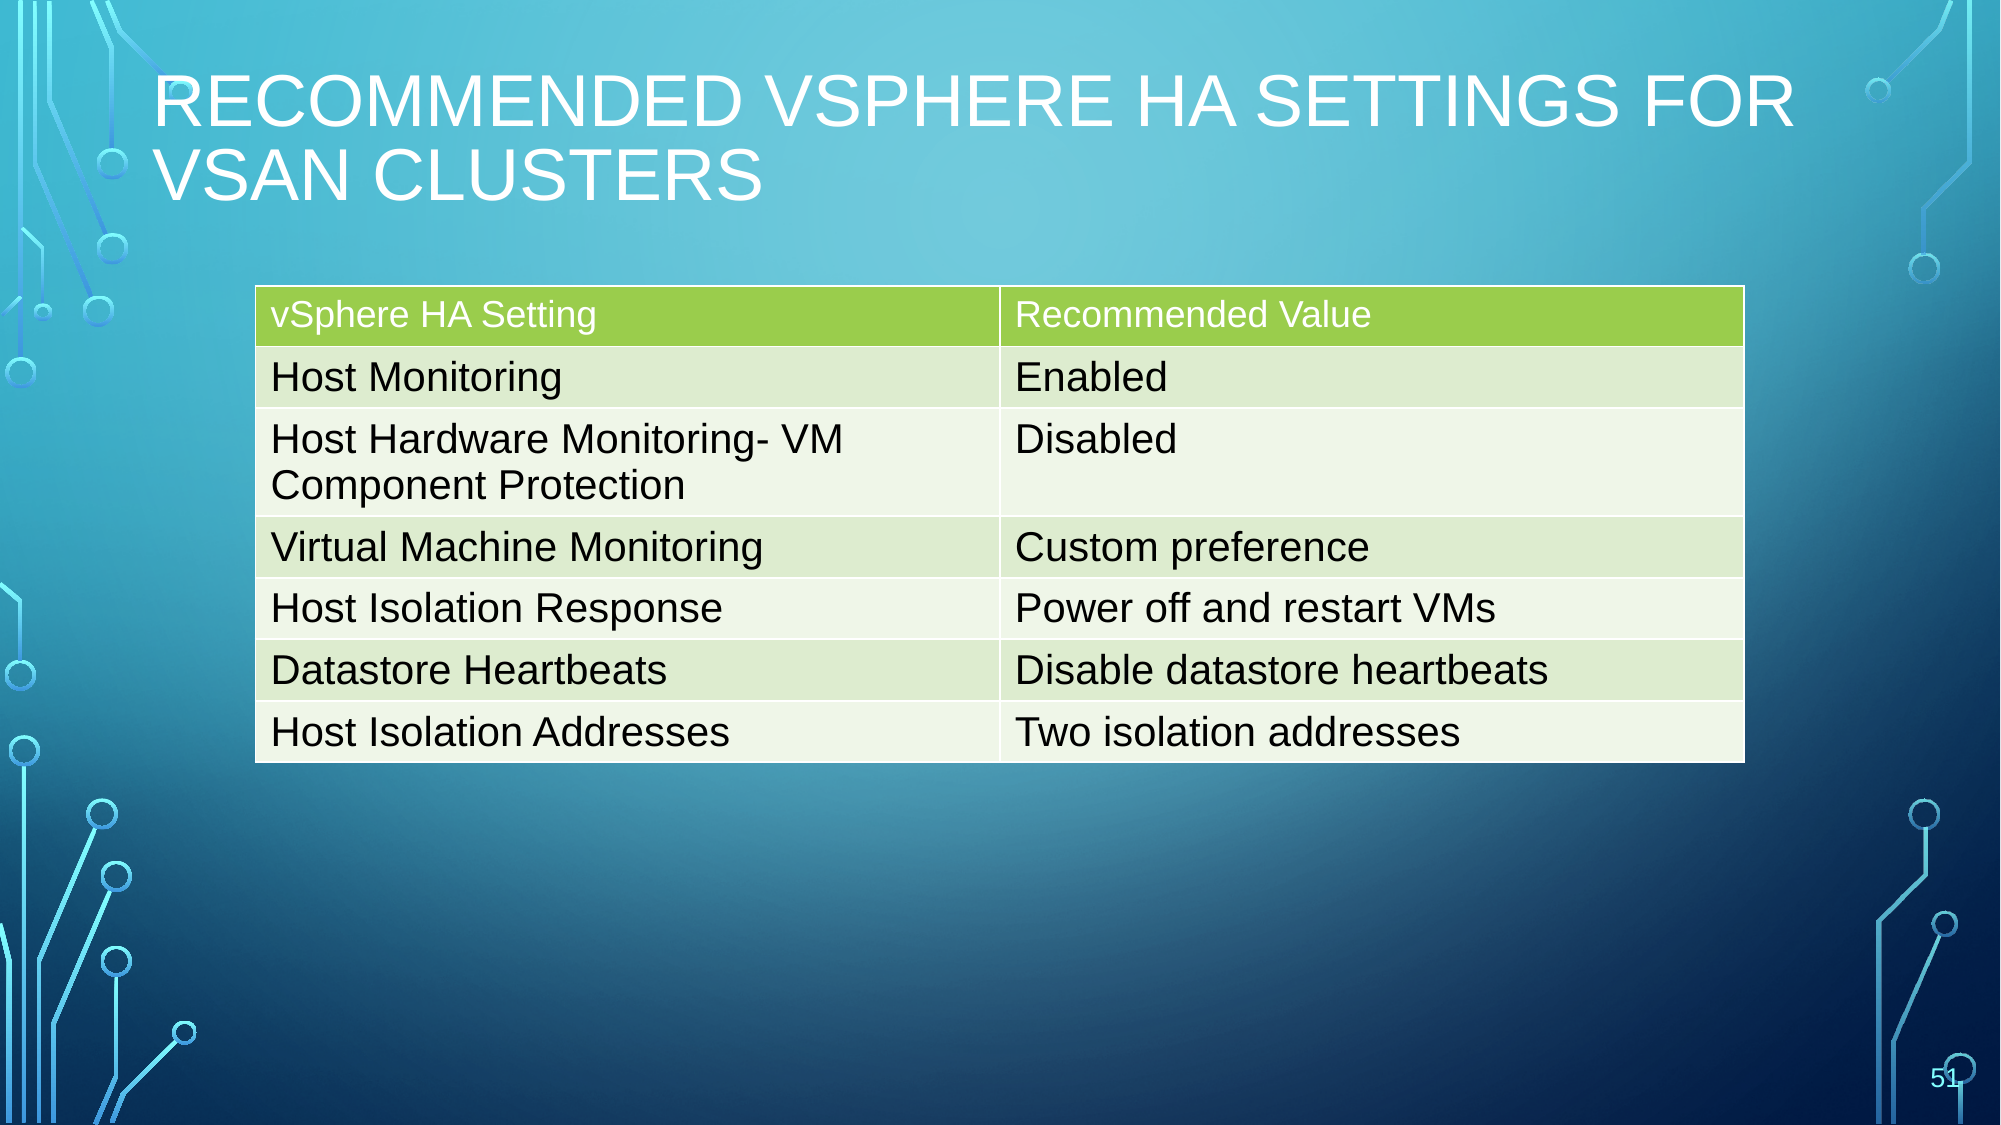

# Recommended vSphere HA Settings for vSAN Clusters
| vSphere HA Setting | Recommended Value |
| --- | --- |
| Host Monitoring | Enabled |
| Host Hardware Monitoring- VM Component Protection | Disabled |
| Virtual Machine Monitoring | Custom preference |
| Host Isolation Response | Power off and restart VMs |
| Datastore Heartbeats | Disable datastore heartbeats |
| Host Isolation Addresses | Two isolation addresses |